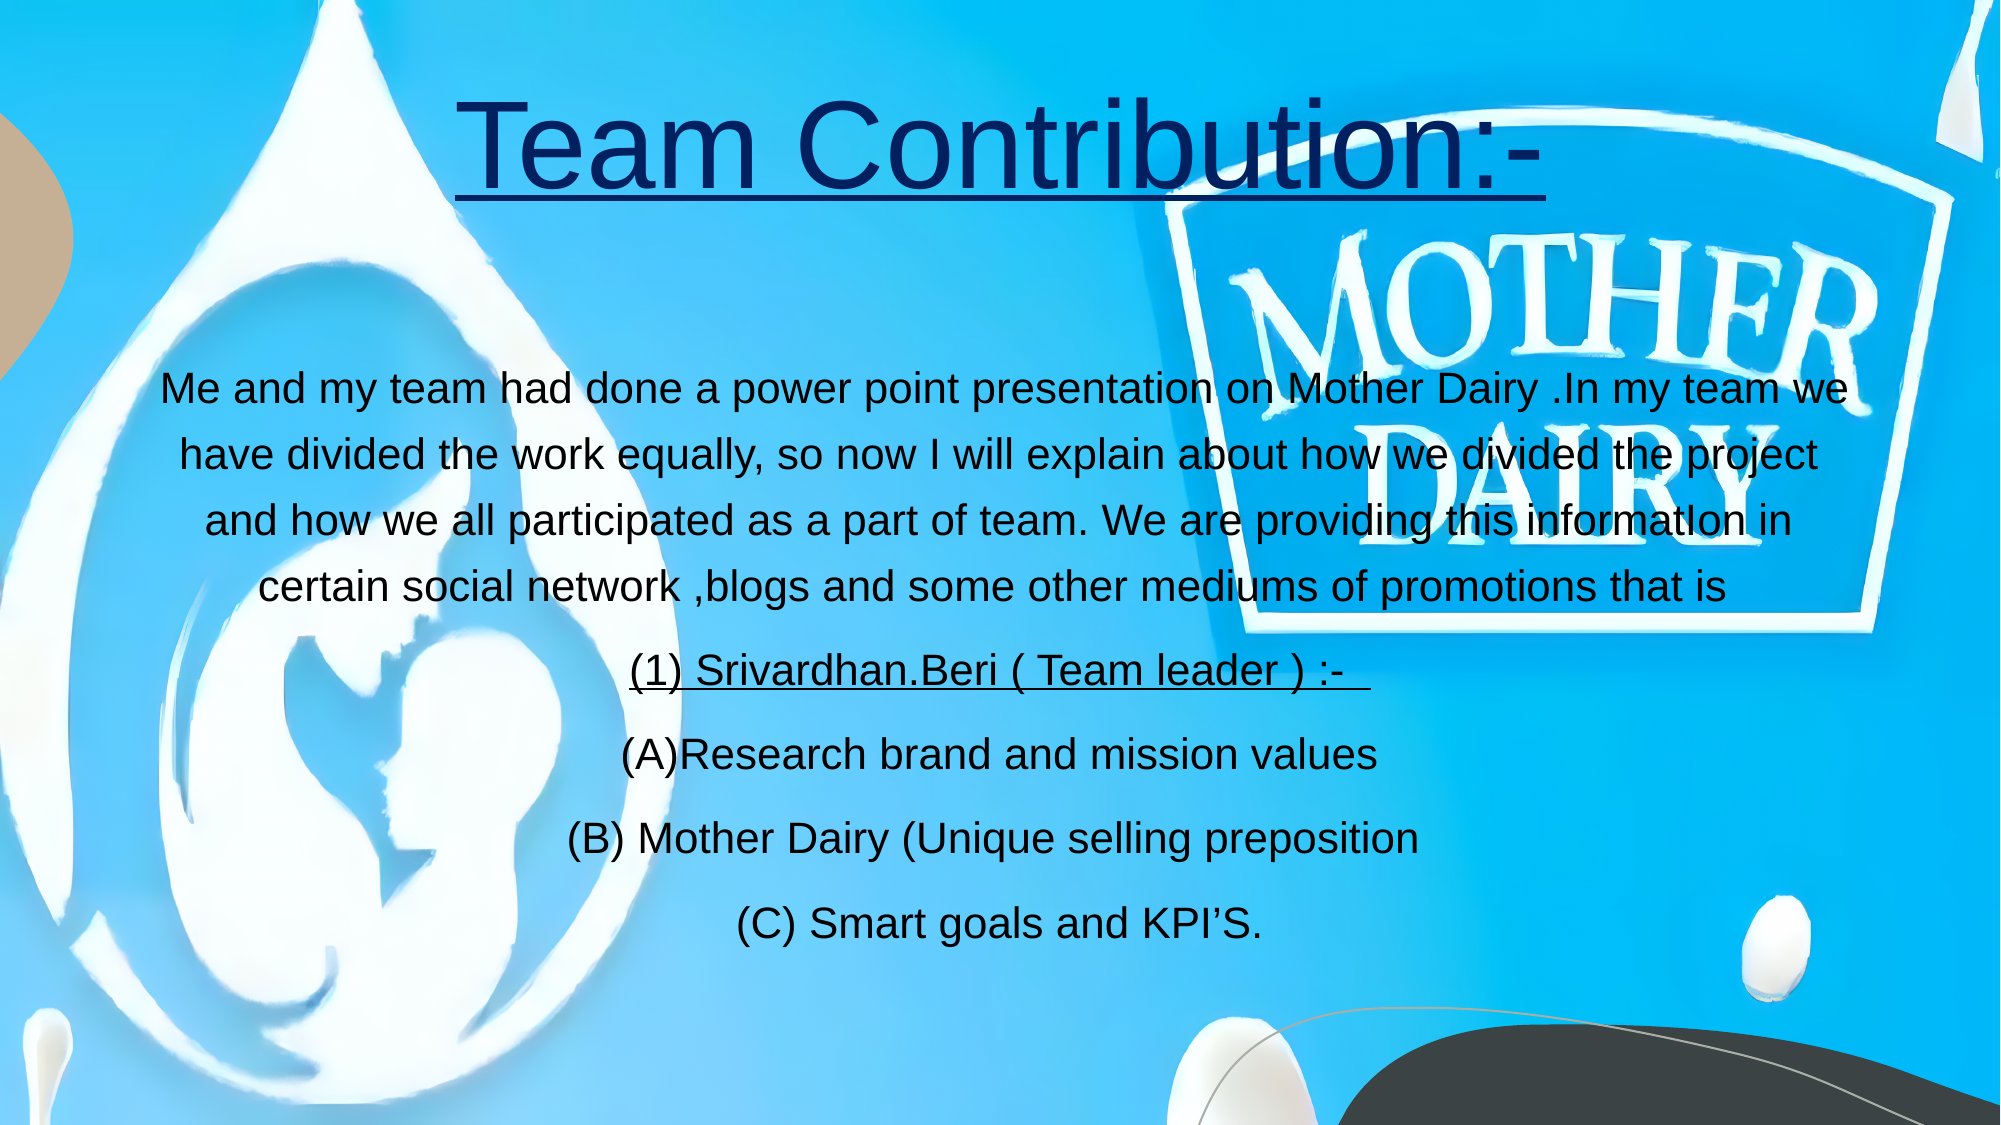

# Team Contribution:-
 Me and my team had done a power point presentation on Mother Dairy .In my team we have divided the work equally, so now I will explain about how we divided the project and how we all participated as a part of team. We are providing this informatIon in certain social network ,blogs and some other mediums of promotions that is
(1) Srivardhan.Beri ( Team leader ) :-
(A)Research brand and mission values
(B) Mother Dairy (Unique selling preposition
(C) Smart goals and KPI’S.